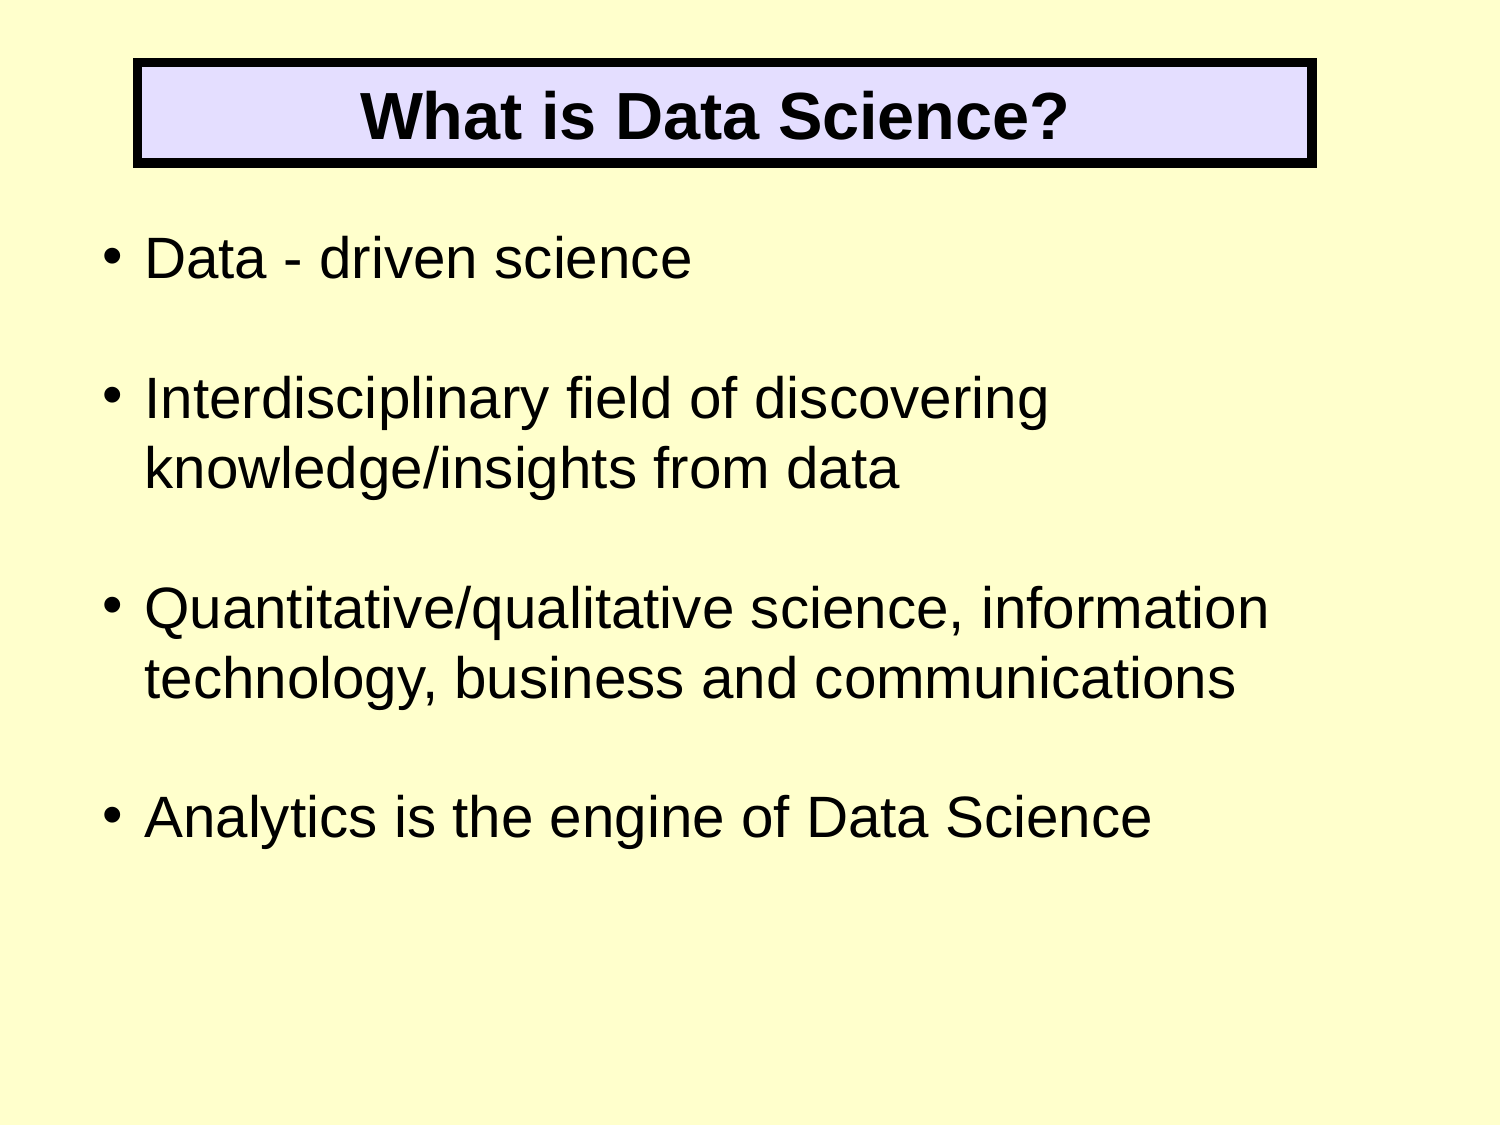

What is Data Science?
Data - driven science

Interdisciplinary field of discovering knowledge/insights from data

Quantitative/qualitative science, information technology, business and communications

Analytics is the engine of Data Science